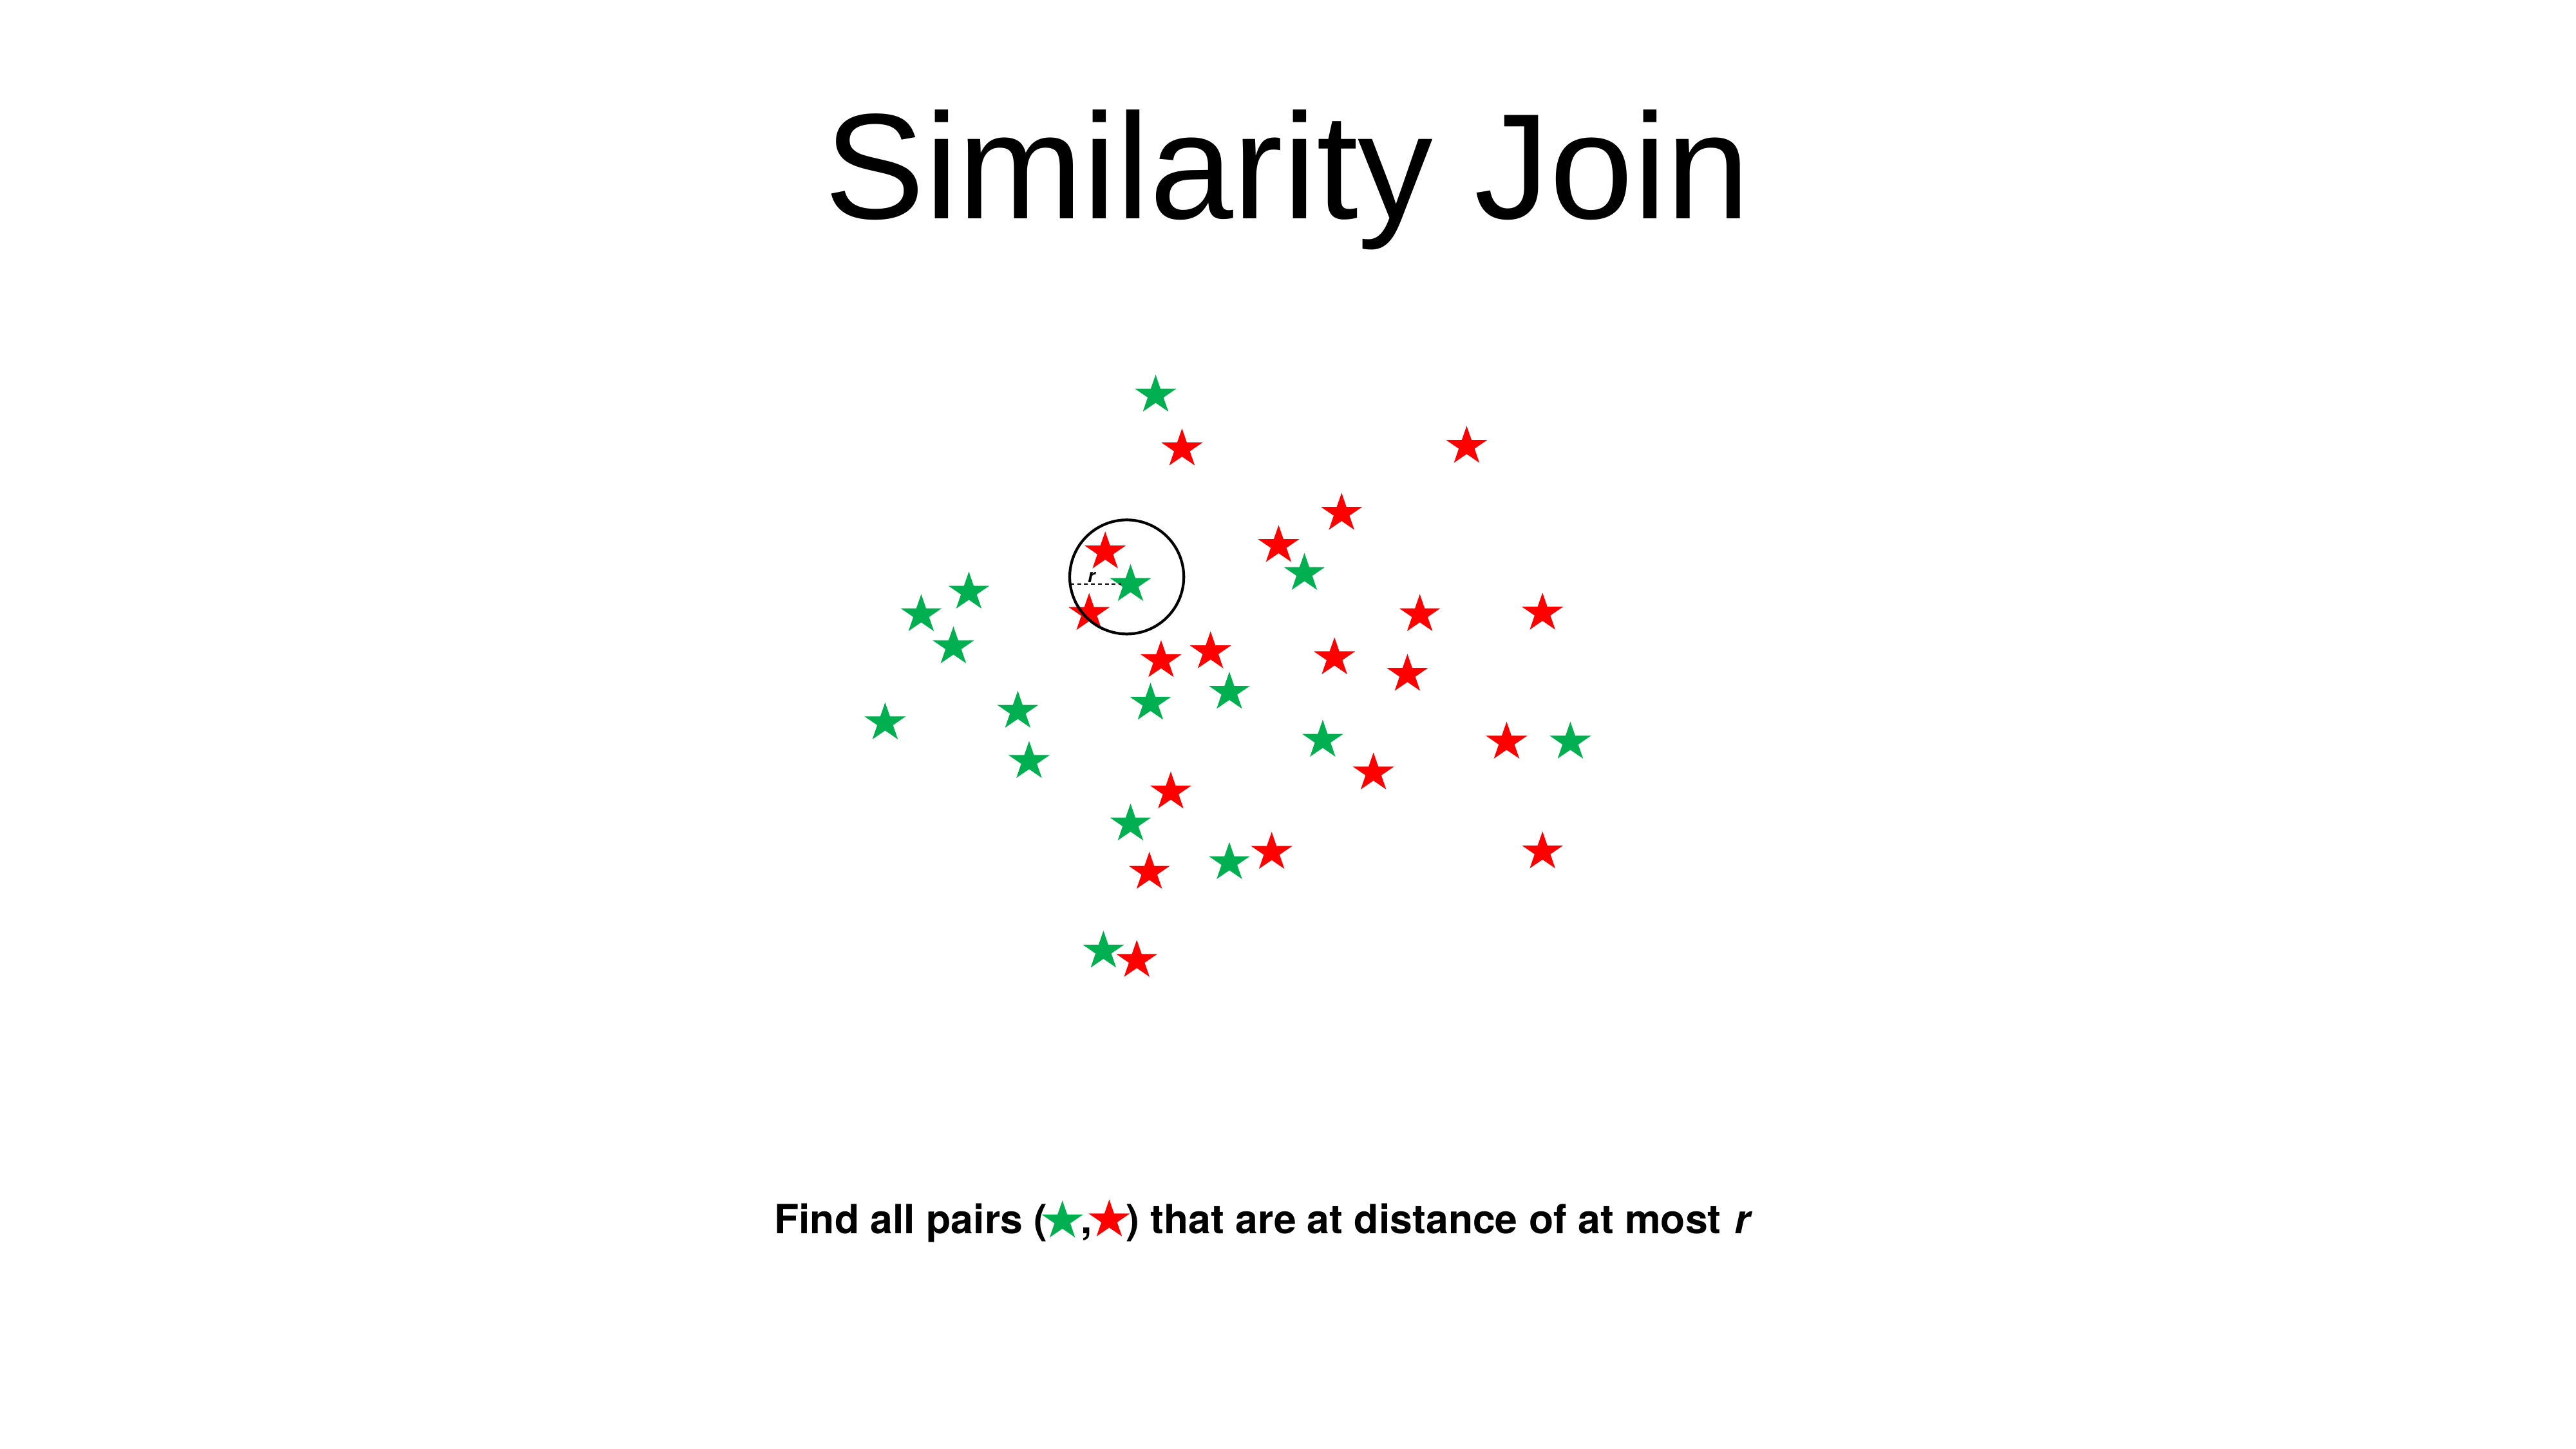

# Similarity Join

r

Find all pairs (   ,   ) that are at distance of at most r